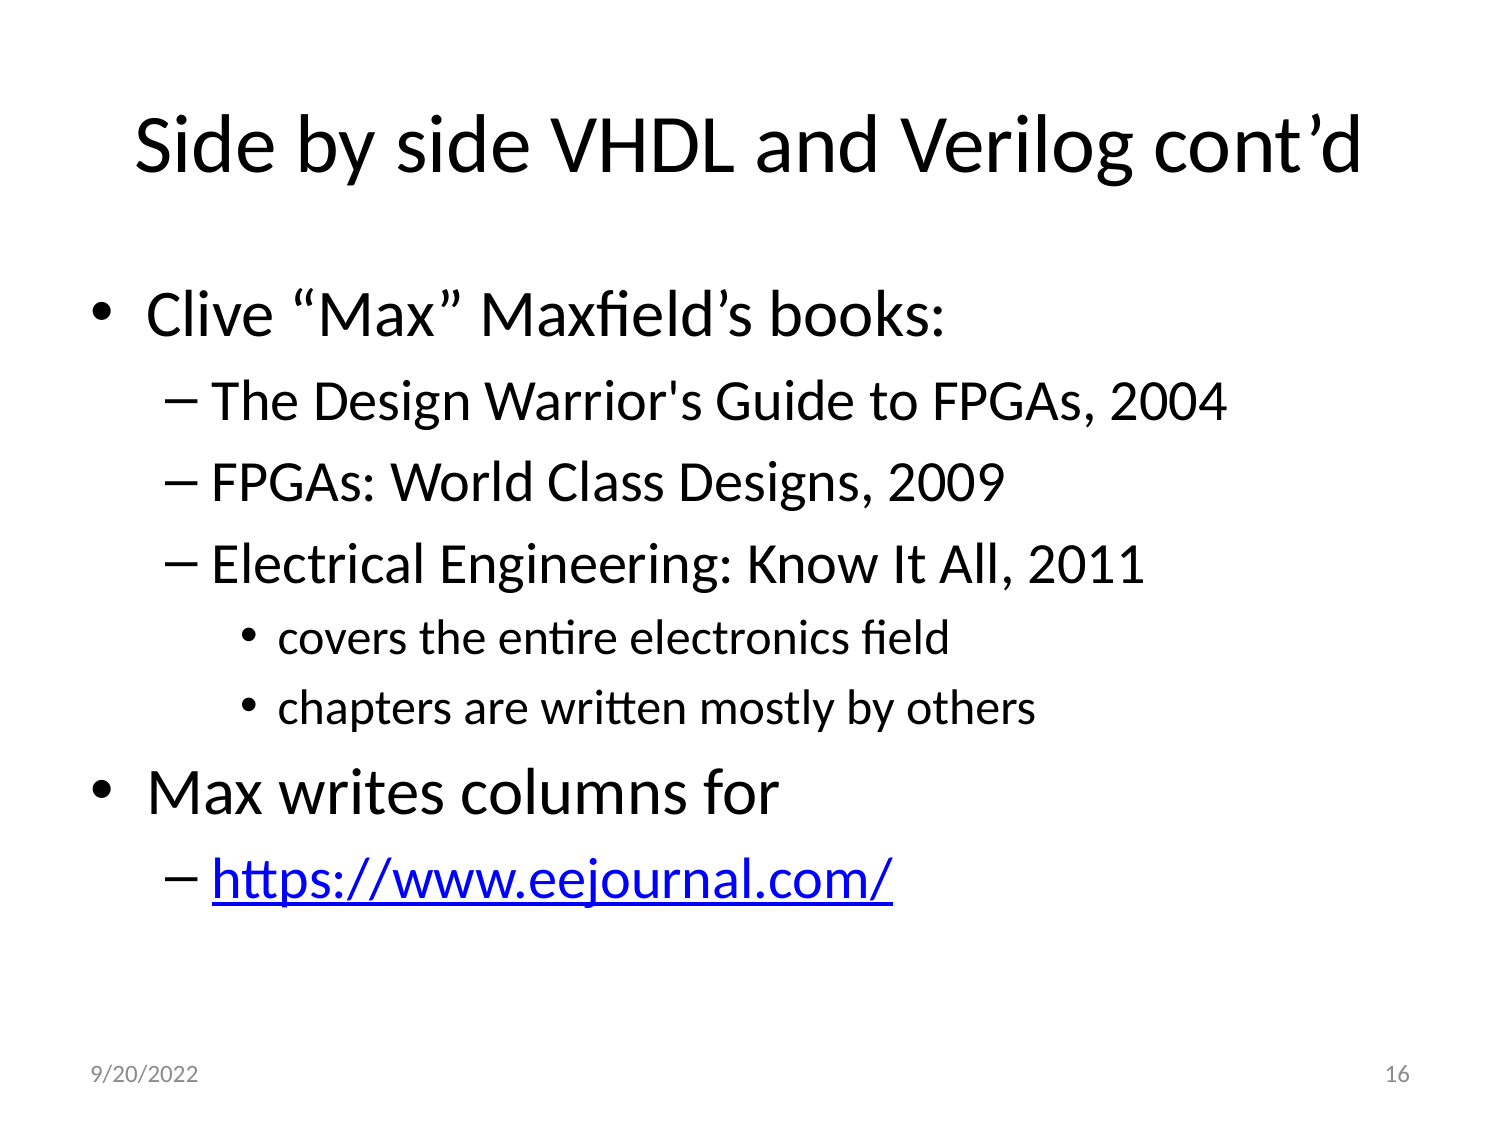

# Side by side VHDL and Verilog cont’d
Clive “Max” Maxfield’s books:
The Design Warrior's Guide to FPGAs, 2004
FPGAs: World Class Designs, 2009
Electrical Engineering: Know It All, 2011
covers the entire electronics field
chapters are written mostly by others
Max writes columns for
https://www.eejournal.com/
9/20/2022
16